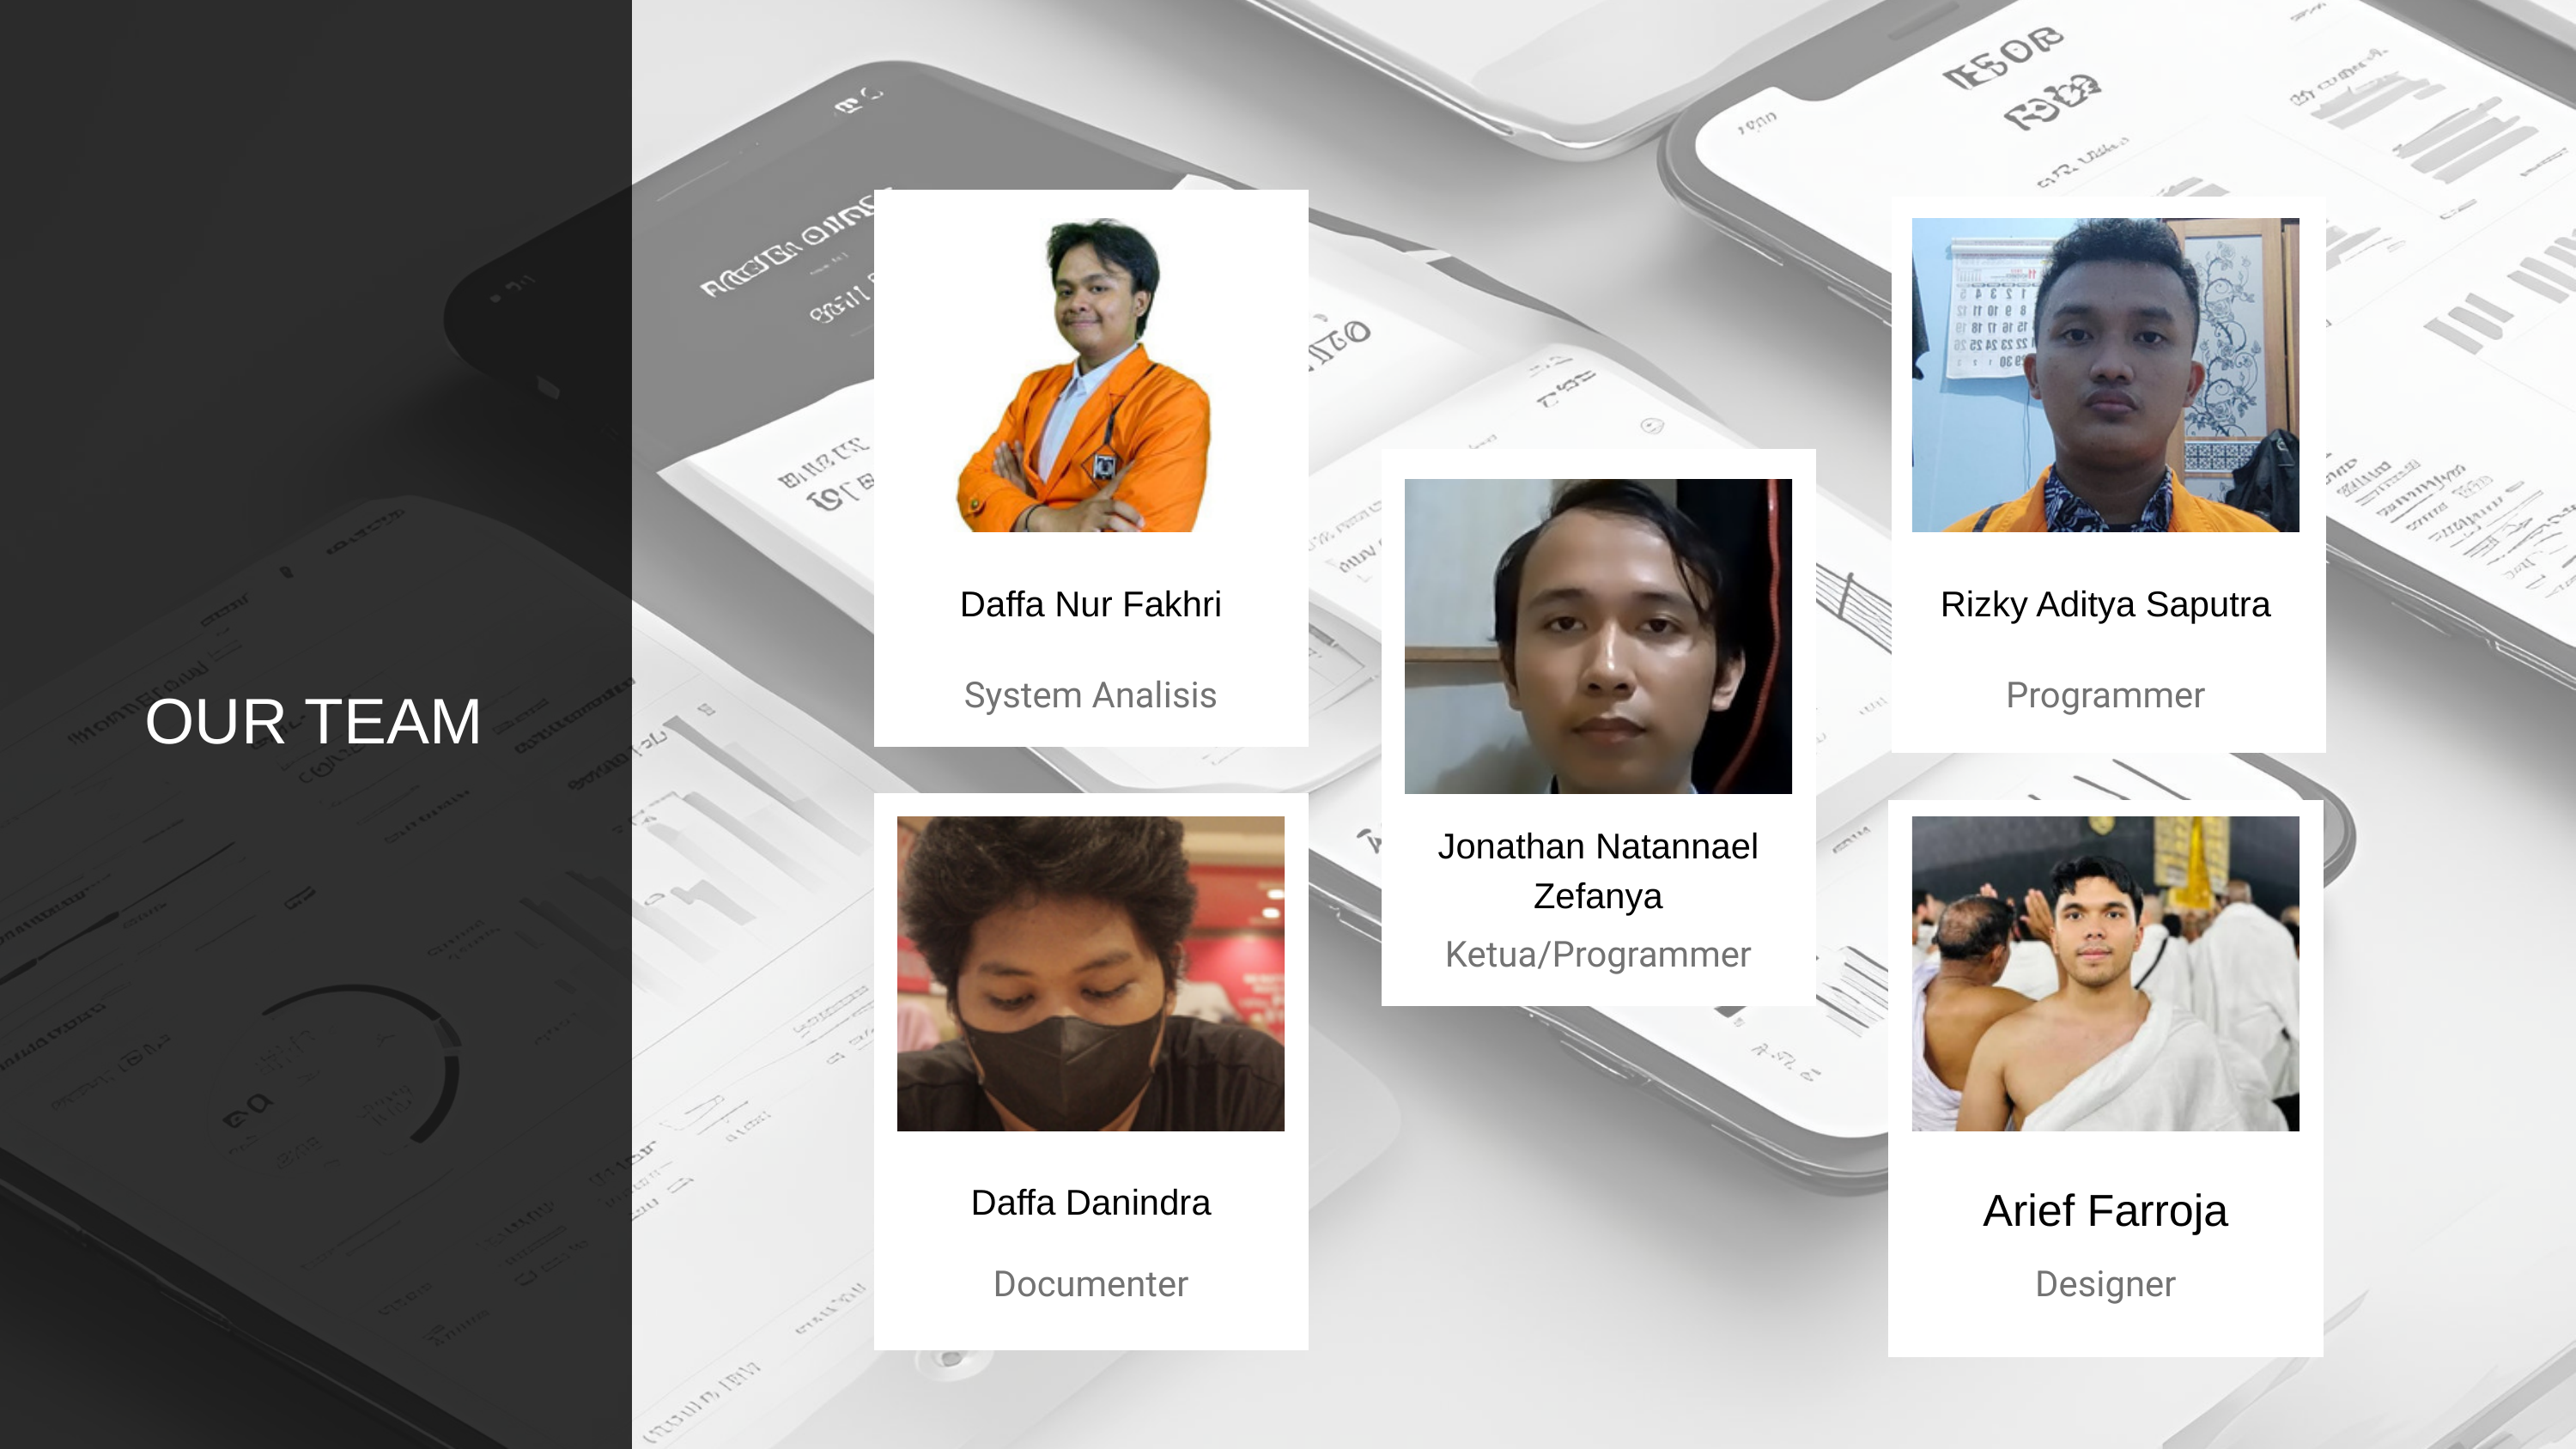

Daffa Nur Fakhri
Rizky Aditya Saputra
System Analisis
Programmer
OUR TEAM

Jonathan Natannael Zefanya

Ketua/Programmer
Daffa Danindra
Arief Farroja
Documenter
Designer